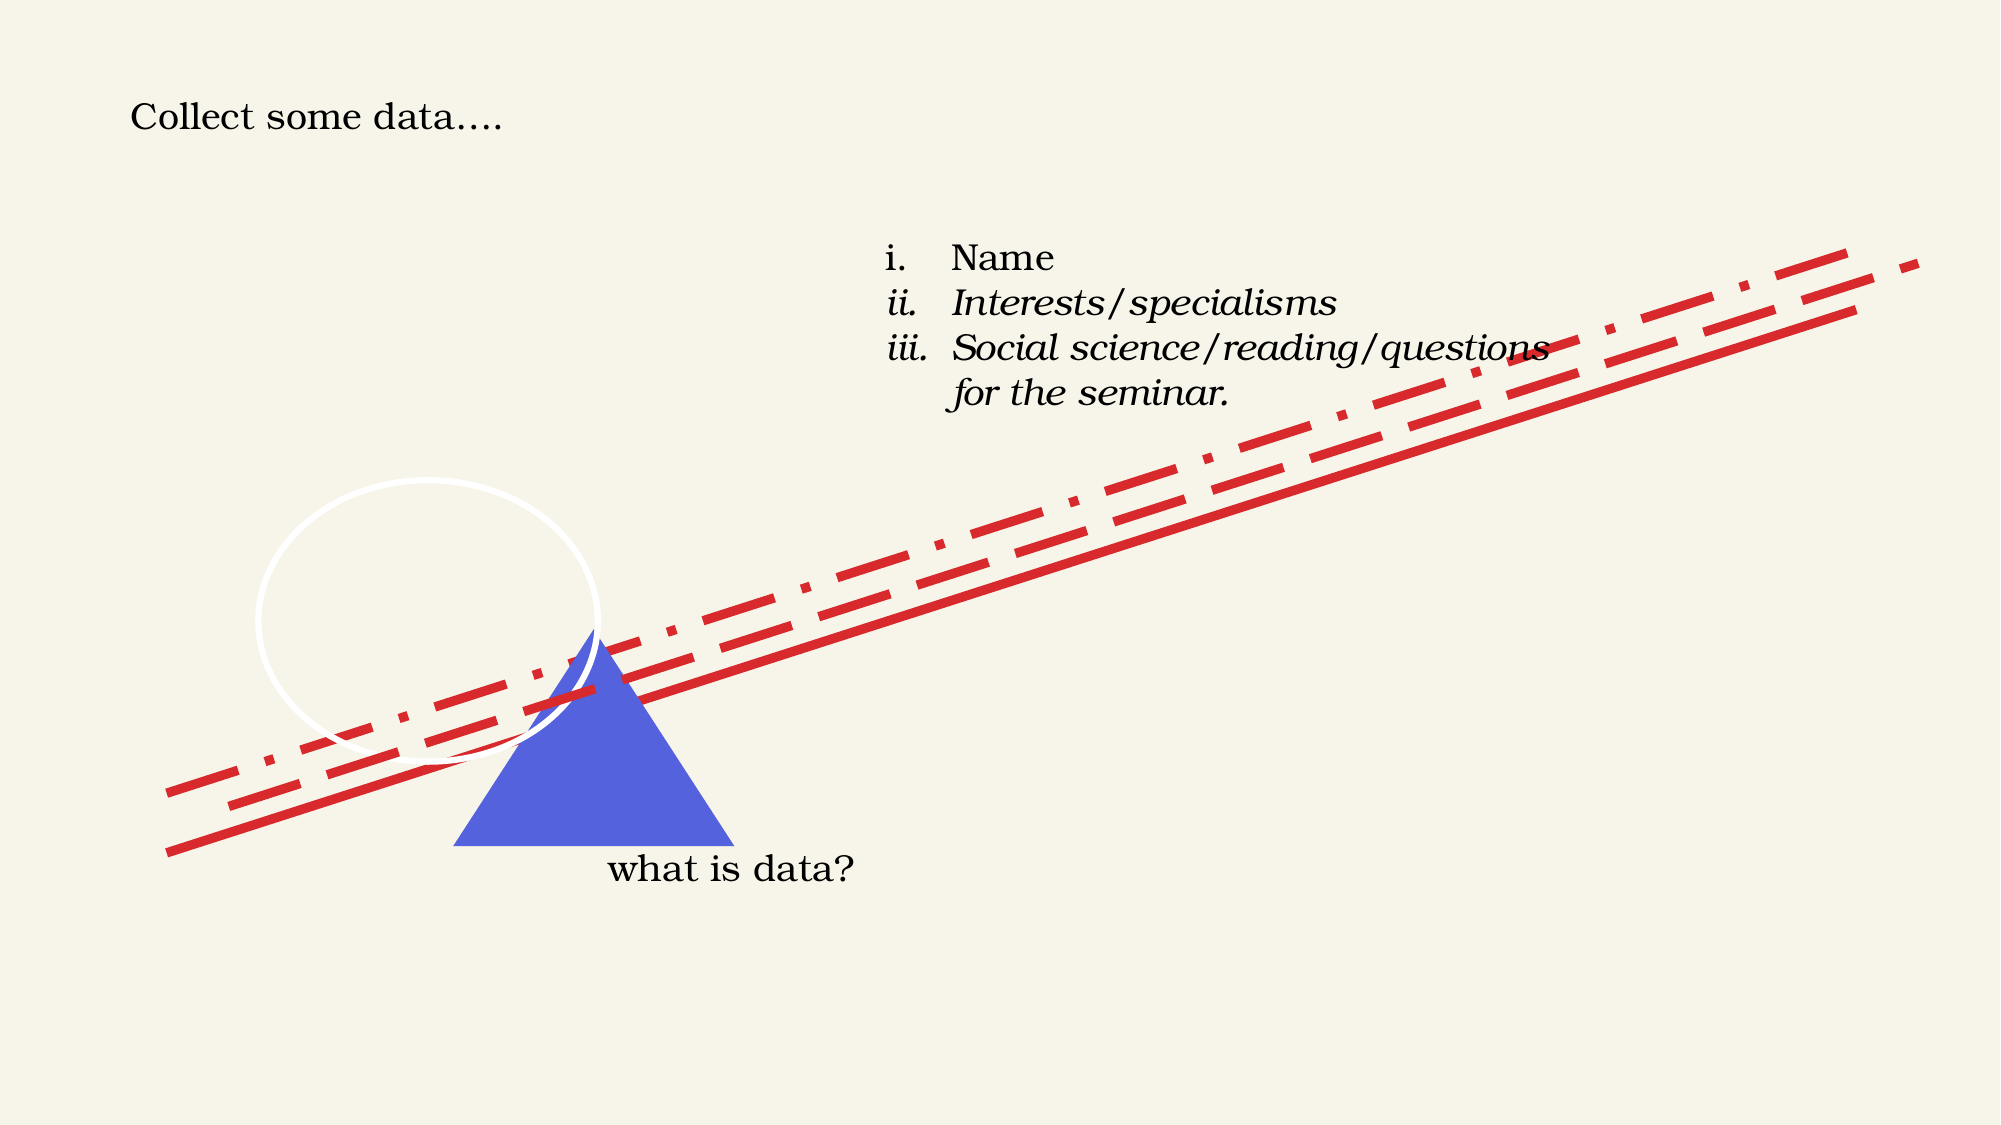

Collect some data….

Name
Interests/specialisms
Social science/reading/questions for the seminar.

what is data?